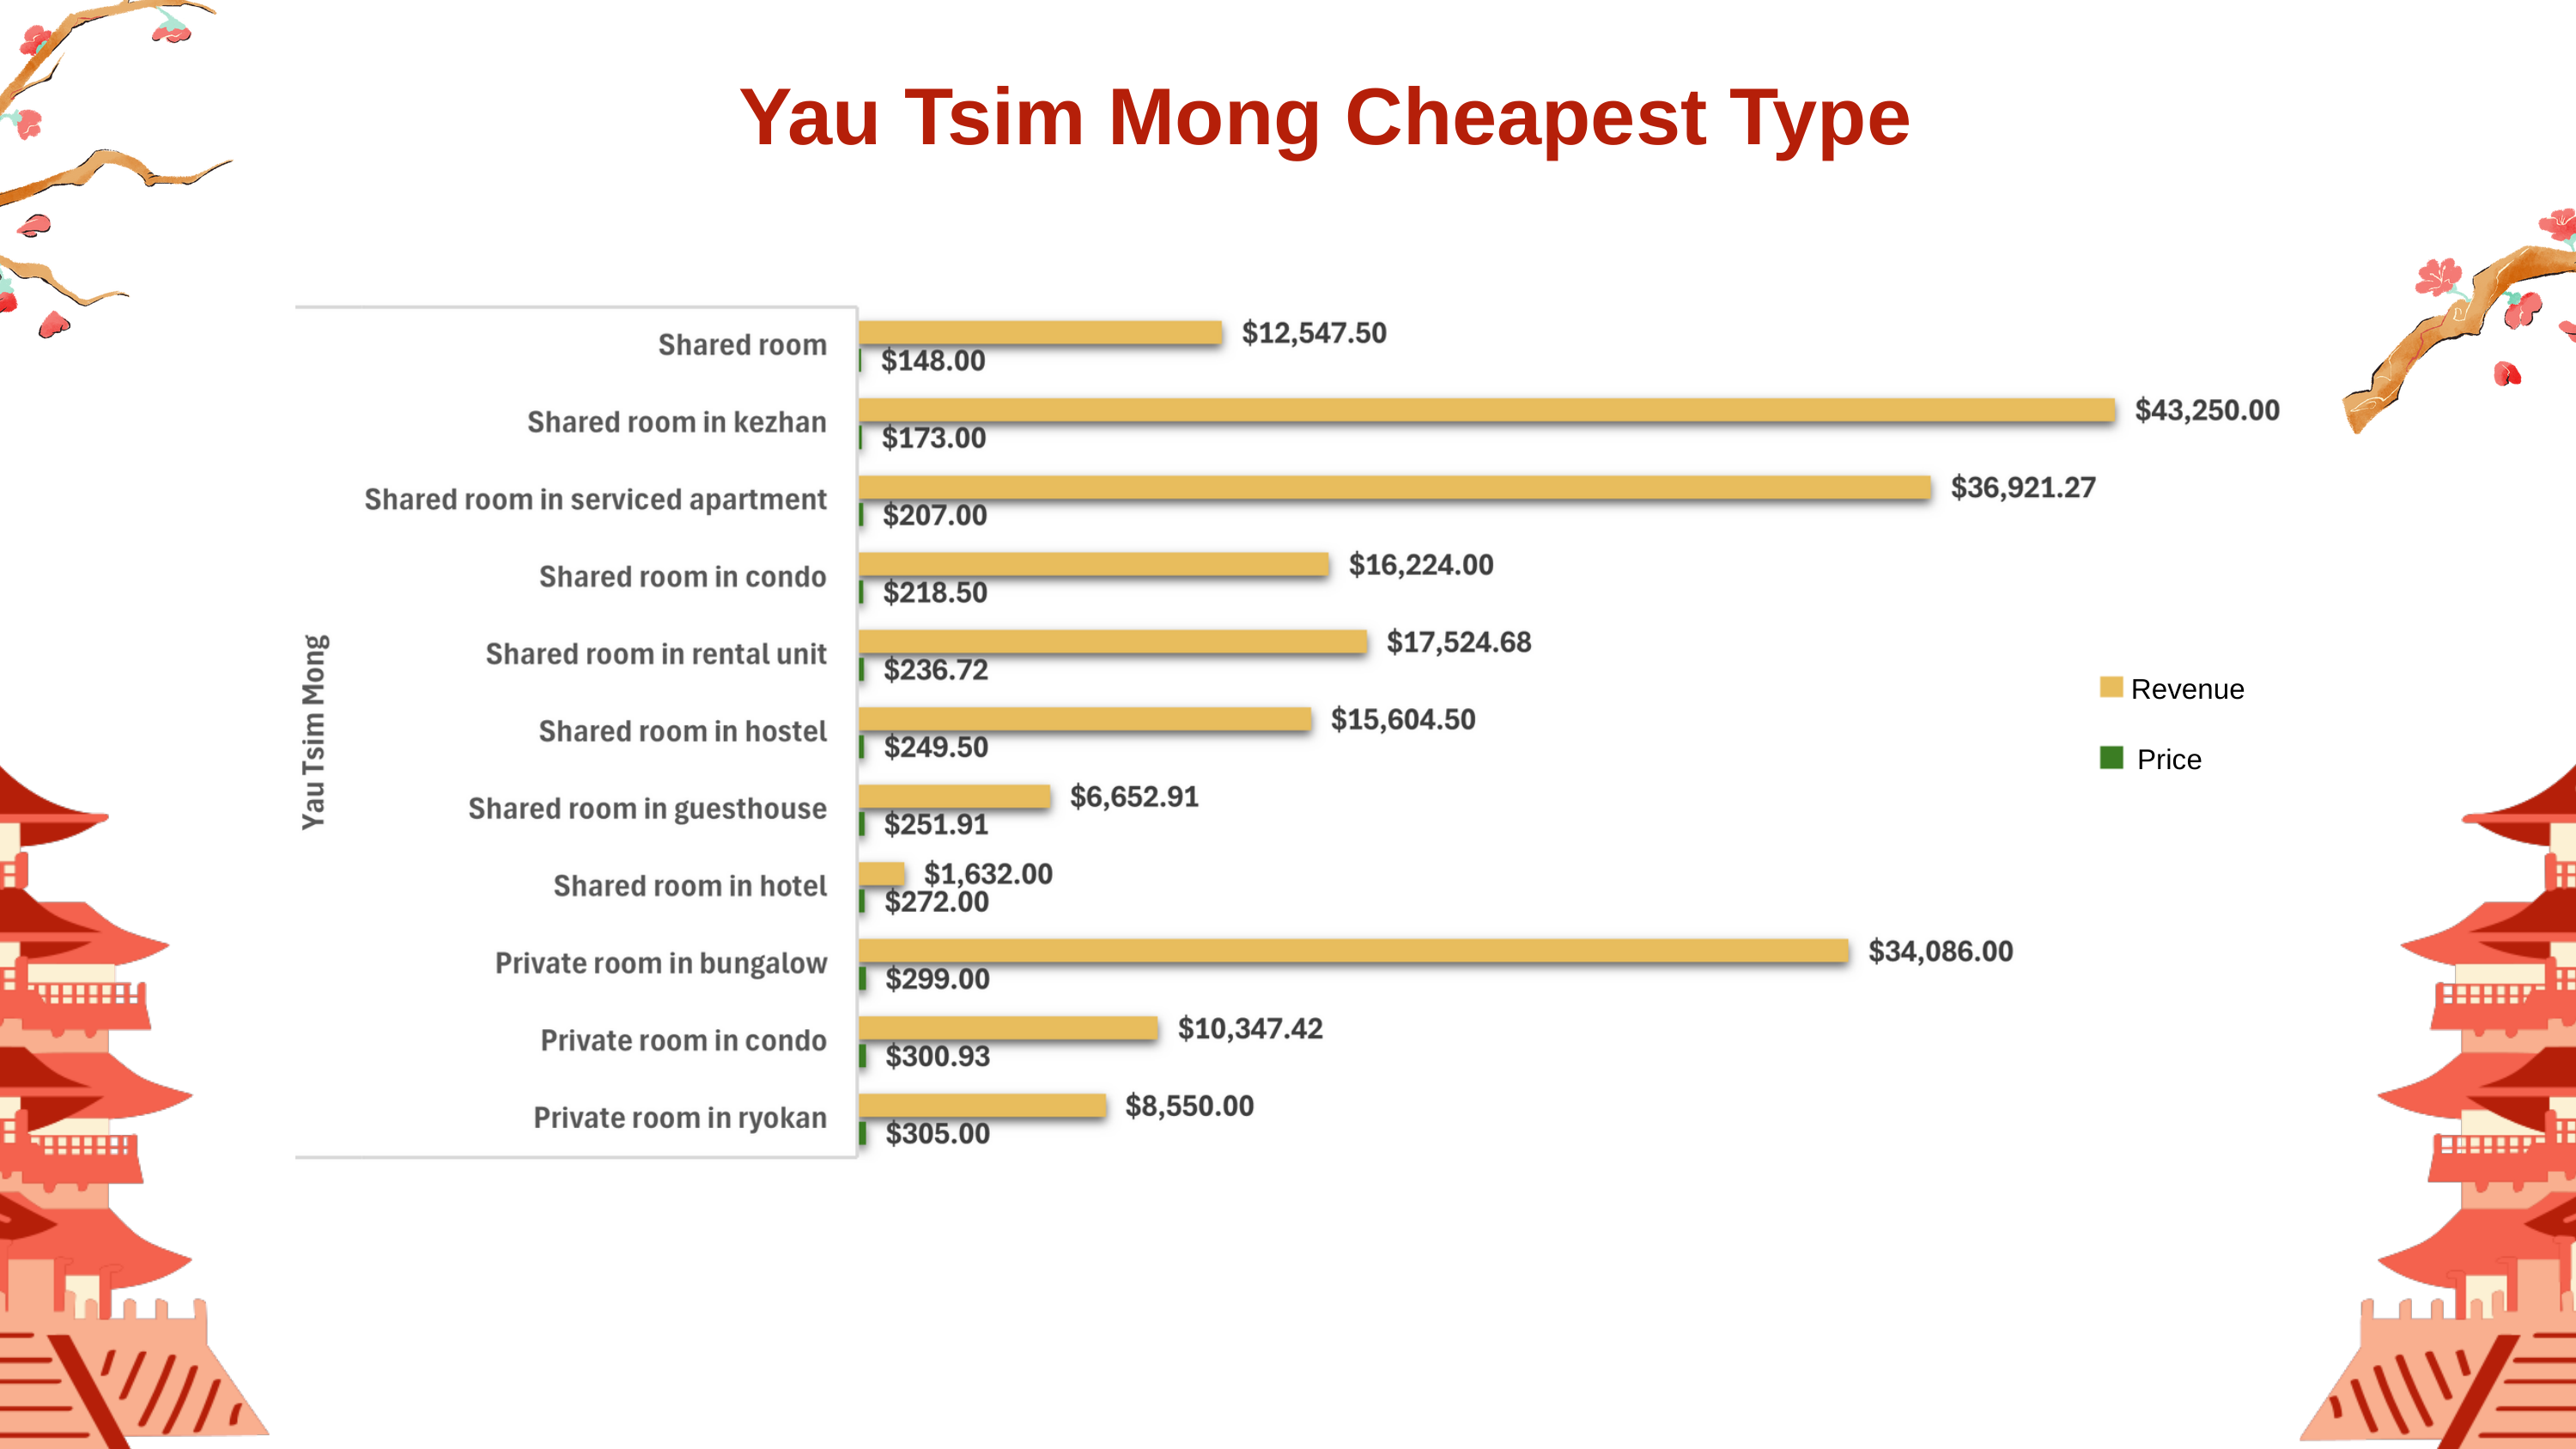

Yau Tsim Mong Cheapest Type

Revenue

Price